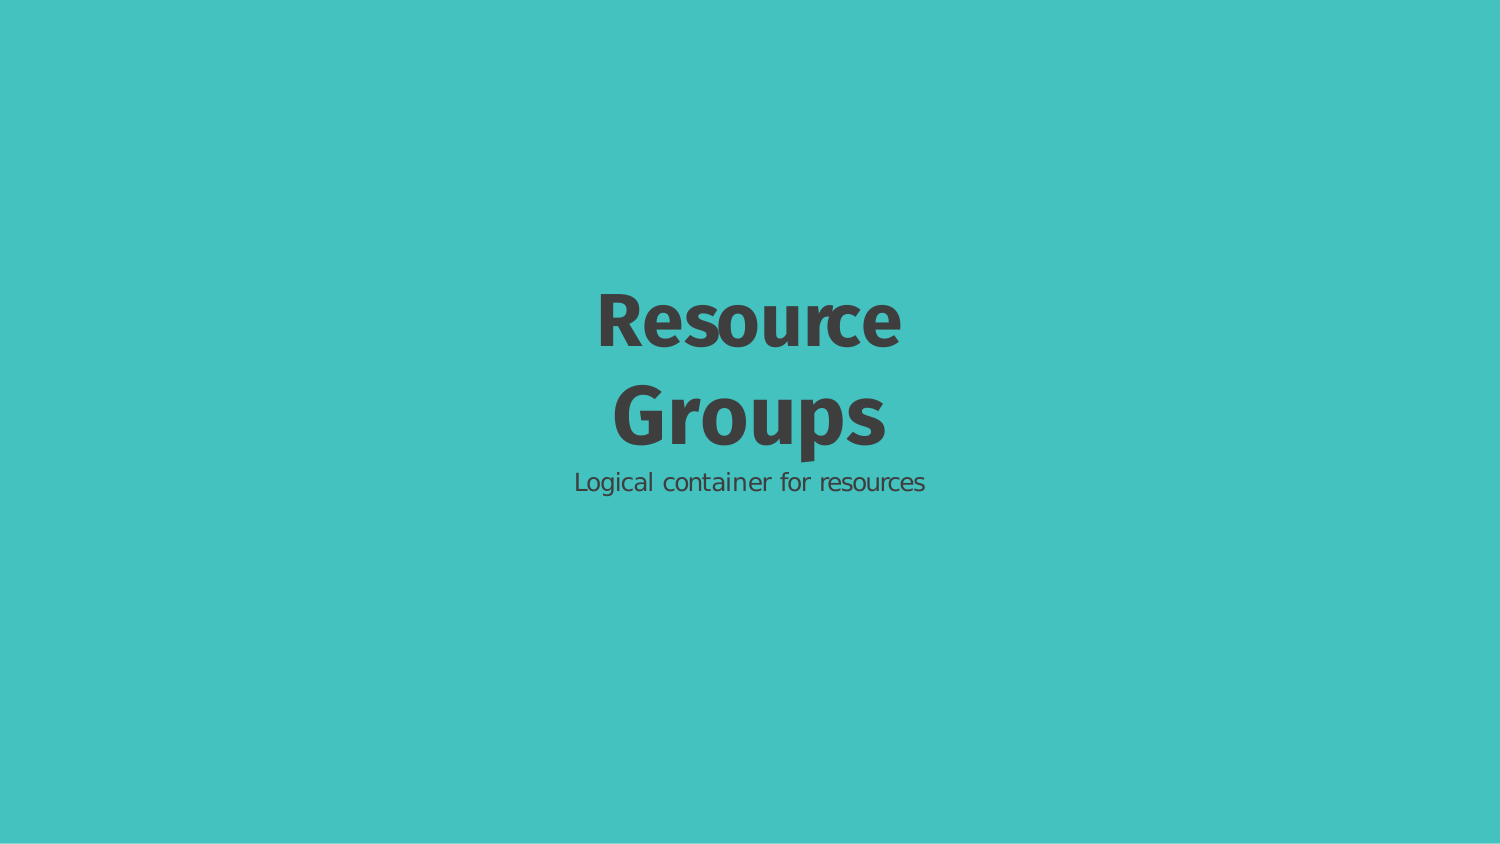

# Resource Groups
Logical container for resources